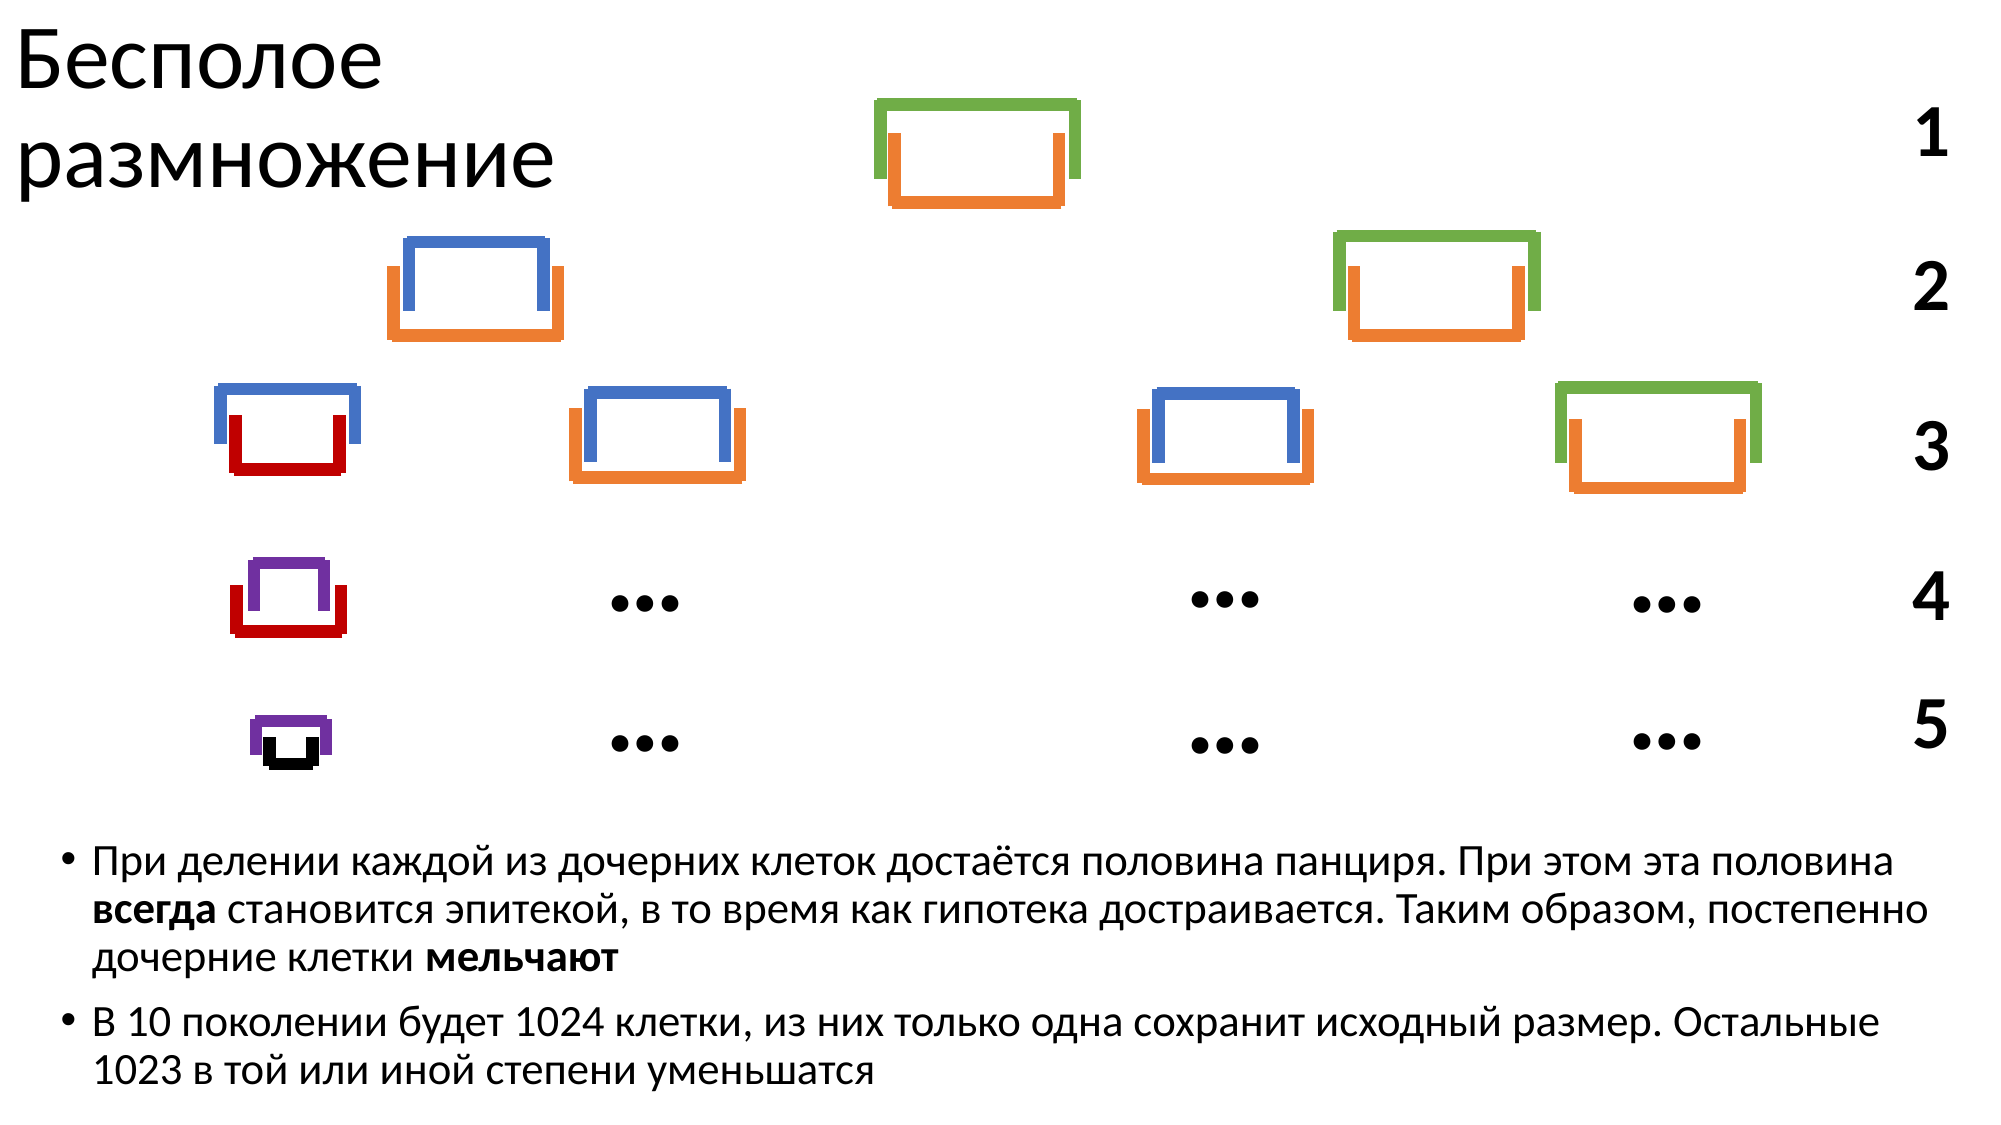

# Бесполое размножение
1
2
3
…
…
…
4
…
…
…
5
При делении каждой из дочерних клеток достаётся половина панциря. При этом эта половина всегда становится эпитекой, в то время как гипотека достраивается. Таким образом, постепенно дочерние клетки мельчают
В 10 поколении будет 1024 клетки, из них только одна сохранит исходный размер. Остальные 1023 в той или иной степени уменьшатся